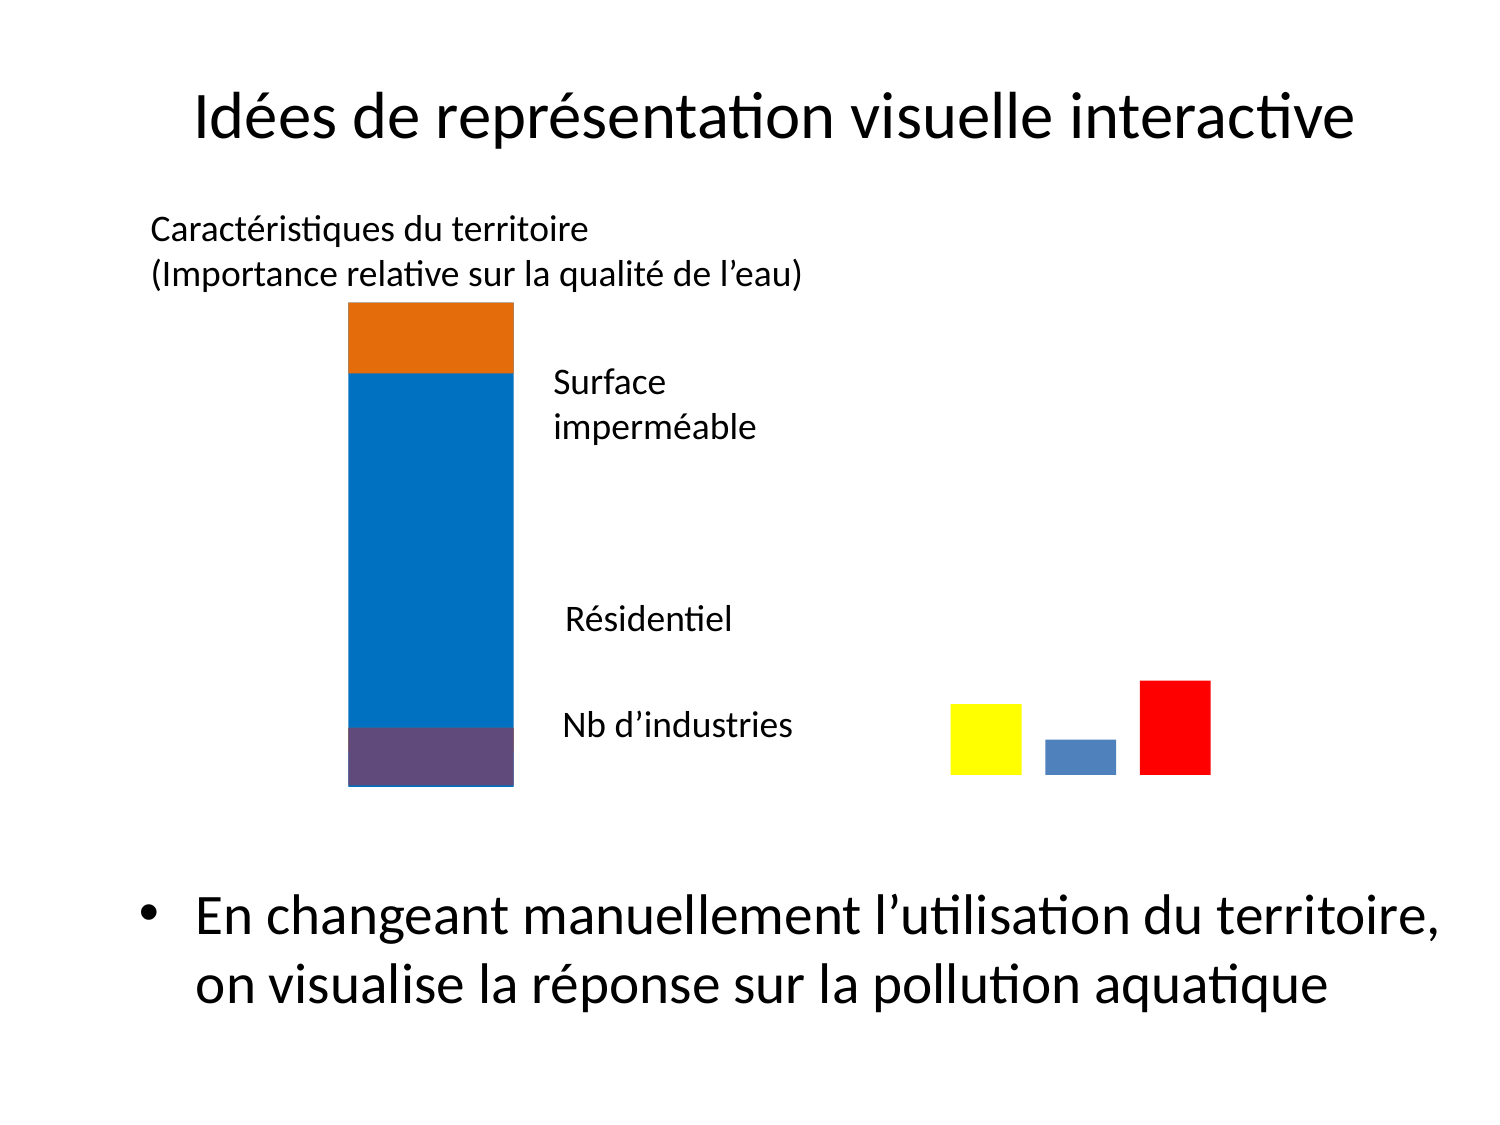

#
Idées de représentation visuelle interactive
Caractéristiques du territoire
(Importance relative sur la qualité de l’eau)

Surface
imperméable
Résidentiel

 Nb d’industries

En changeant manuellement l’utilisation du territoire, on visualise la réponse sur la pollution aquatique